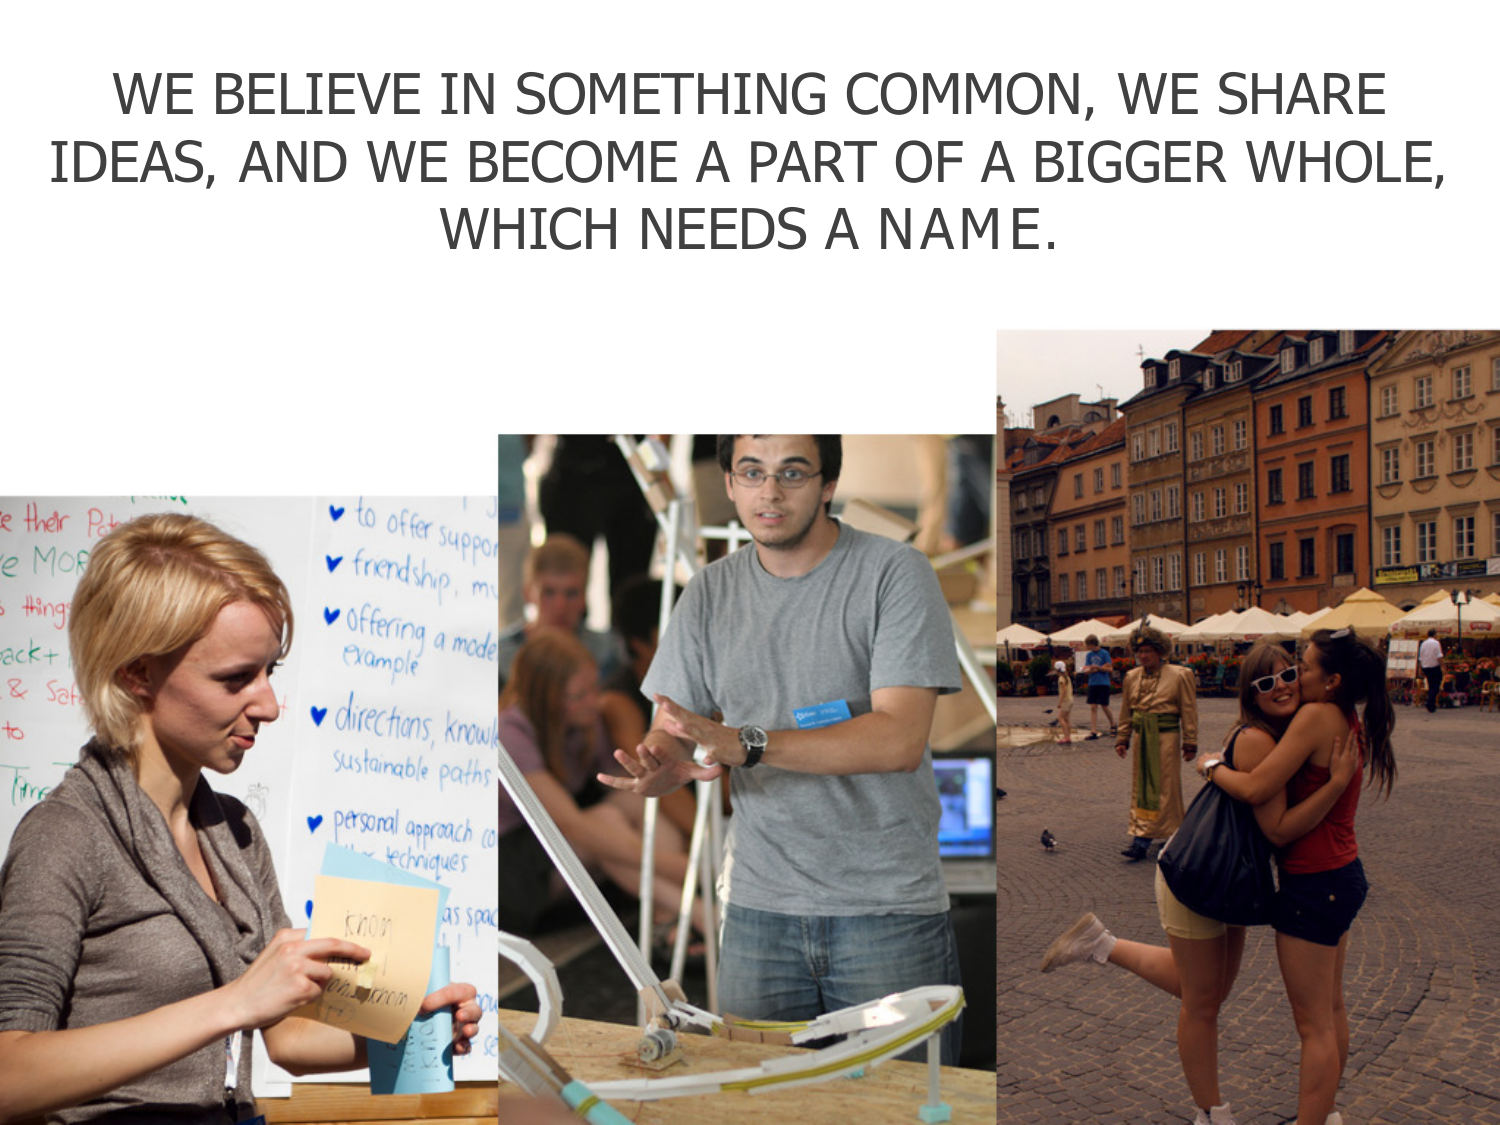

# WE BELIEVE IN SOMETHING COMMON, WE SHARE IDEAS, AND WE BECOME A PART OF A BIGGER WHOLE, WHICH NEEDS A NAME.